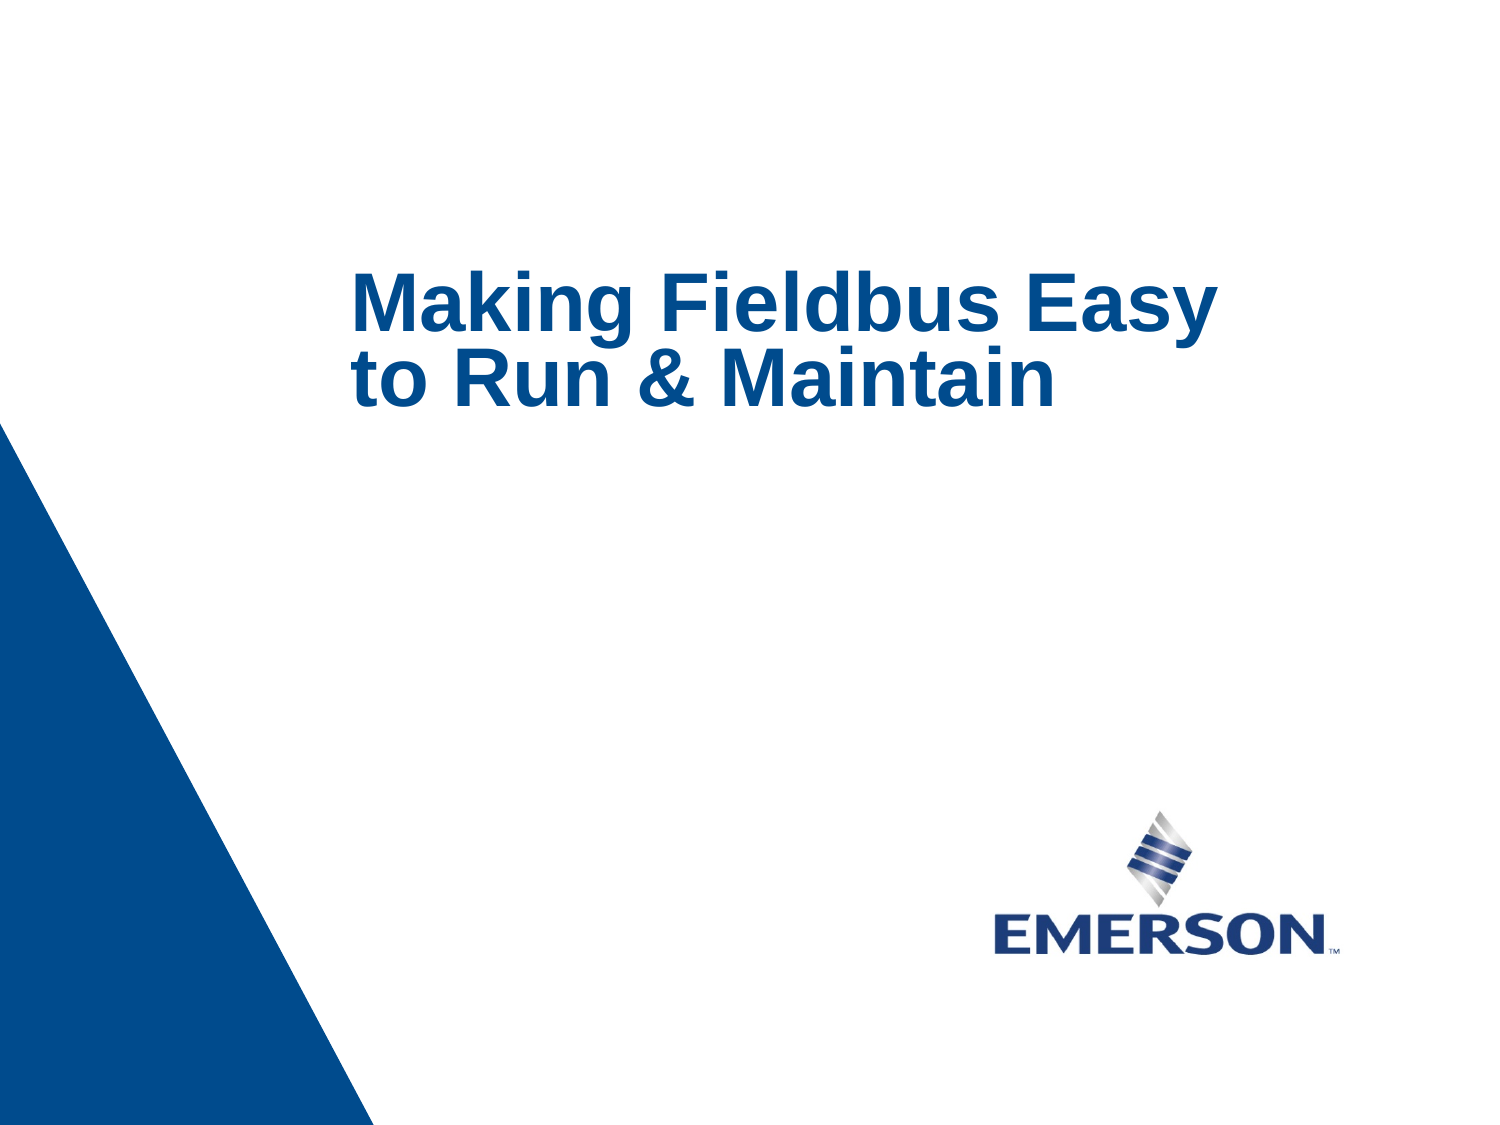

# Making Fieldbus Easy to Run & Maintain